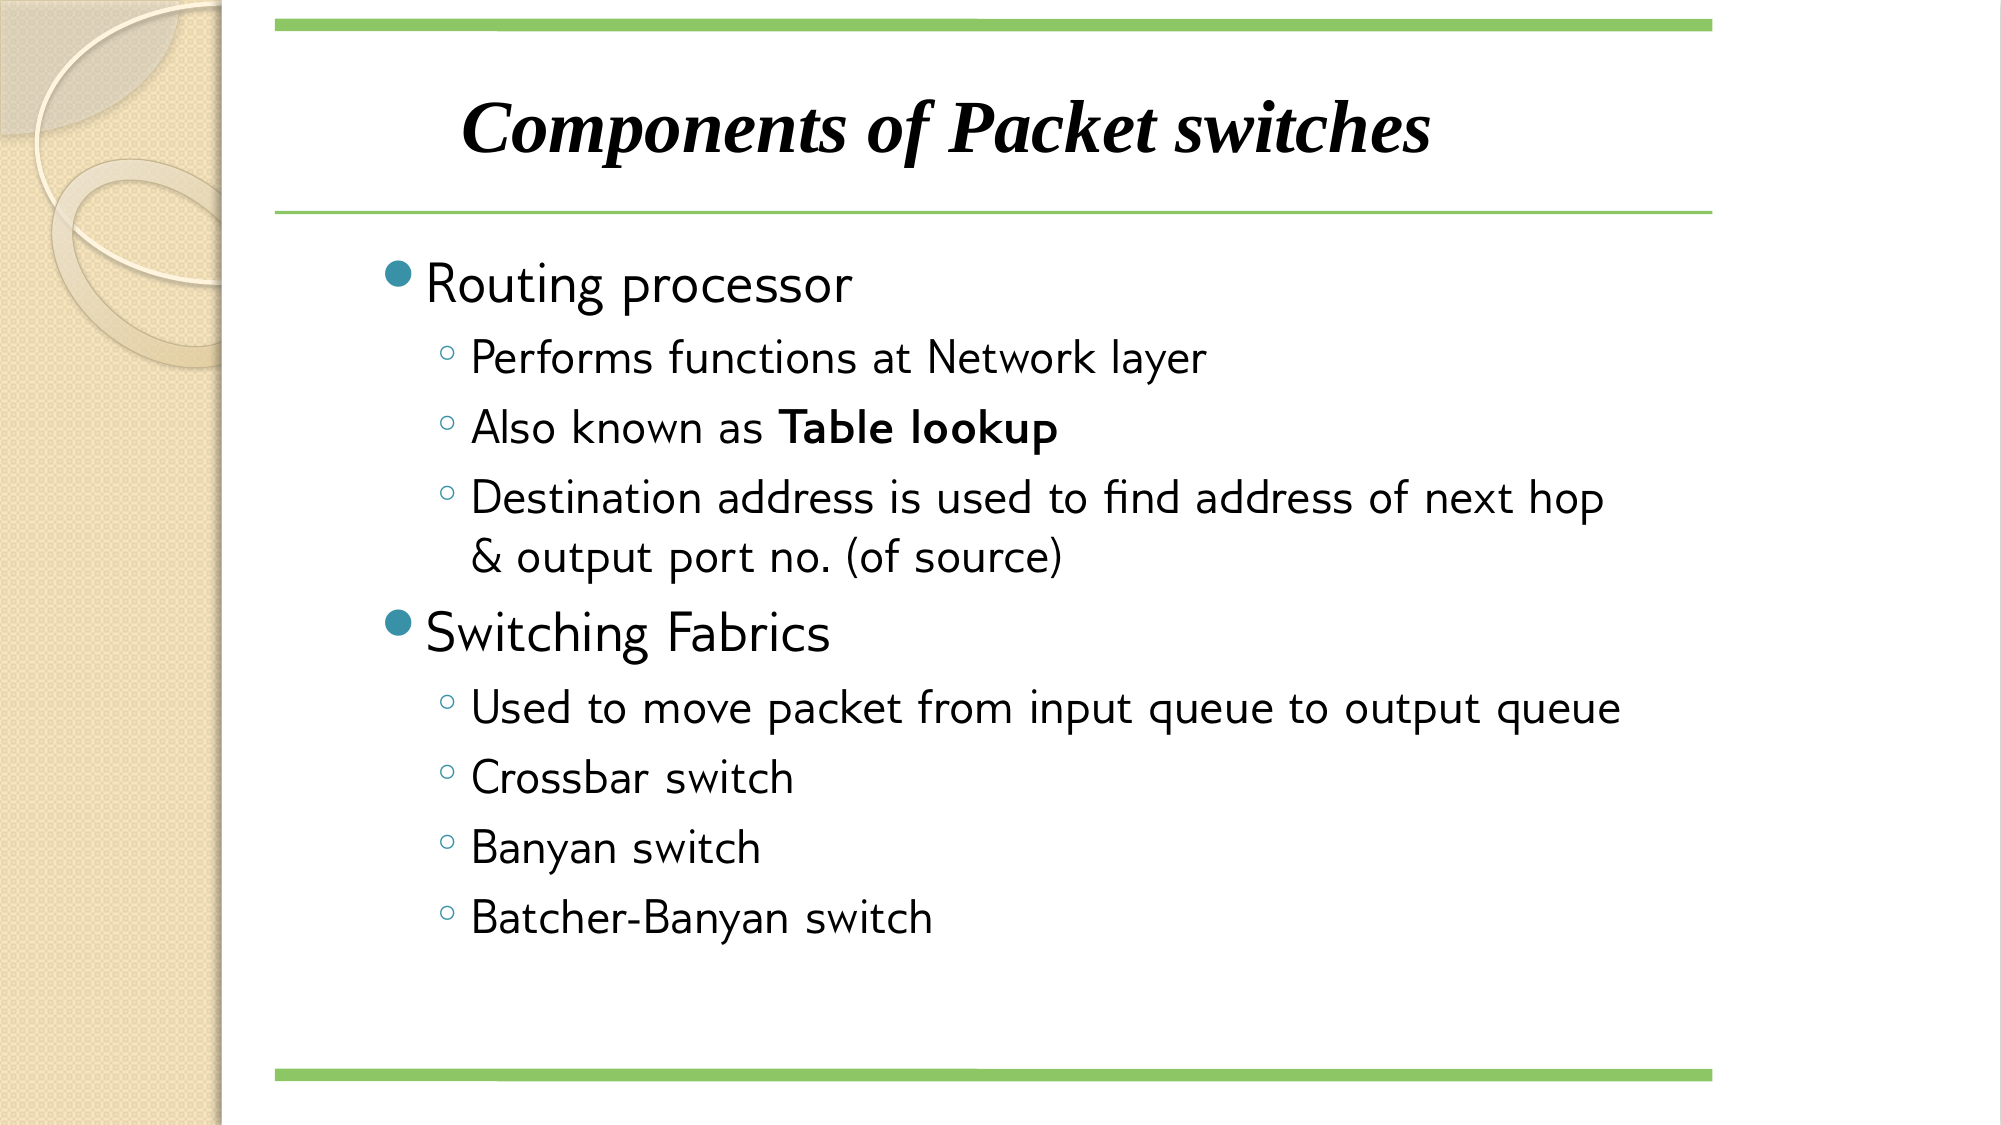

Components of Packet switches

Routing processor
Performs functions at Network layer
Also known as Table lookup
Destination address is used to find address of next hop & output port no. (of source)
Switching Fabrics
Used to move packet from input queue to output queue
Crossbar switch
Banyan switch
Batcher-Banyan switch